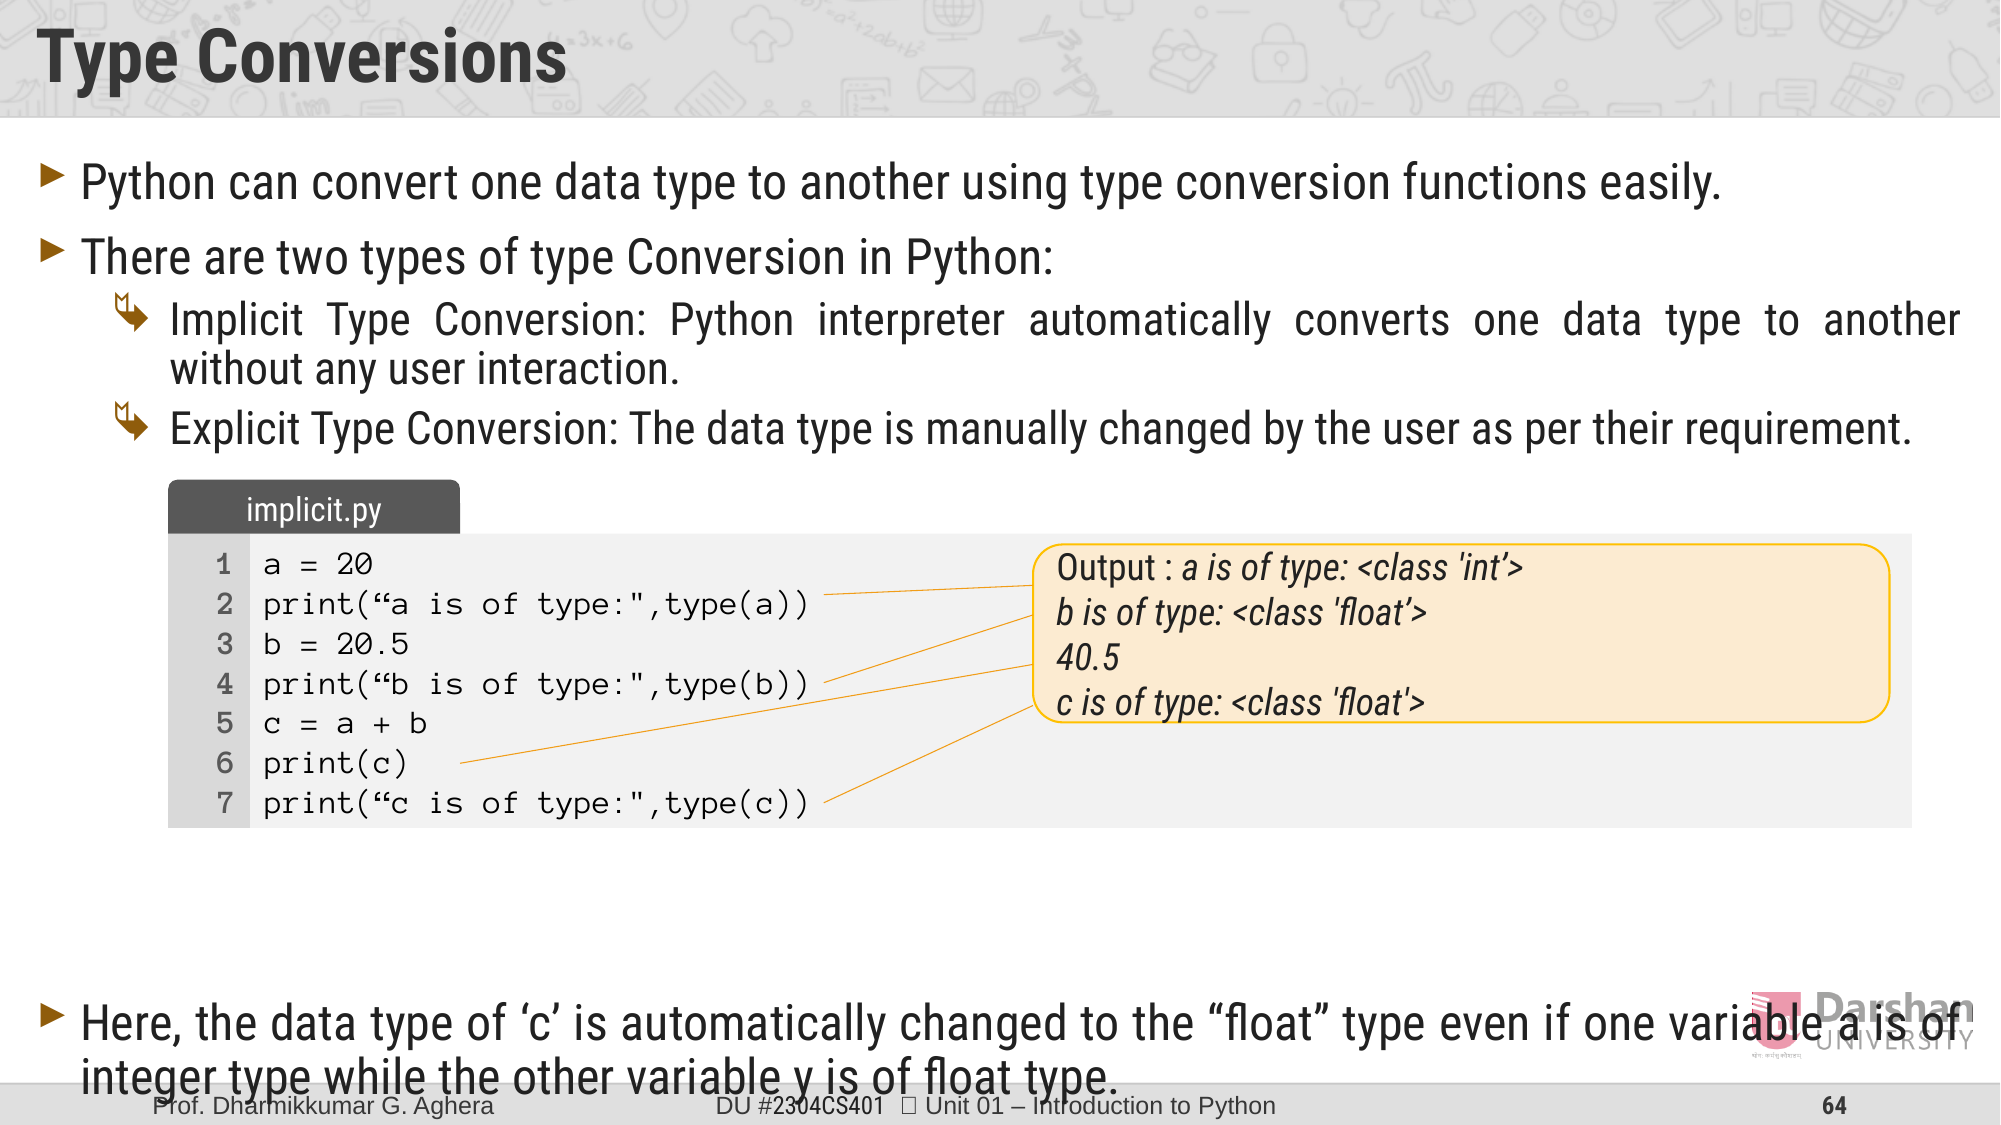

# Type Conversions
Python can convert one data type to another using type conversion functions easily.
There are two types of type Conversion in Python:
Implicit Type Conversion: Python interpreter automatically converts one data type to another without any user interaction.
Explicit Type Conversion: The data type is manually changed by the user as per their requirement.

Here, the data type of ‘c’ is automatically changed to the “float” type even if one variable a is of integer type while the other variable y is of float type.

implicit.py
1
2
3
4
5
6
7
a = 20
print(“a is of type:",type(a))
b = 20.5
print(“b is of type:",type(b))
c = a + b
print(c)
print(“c is of type:",type(c))
Output : a is of type: <class 'int’>
b is of type: <class 'float’>
40.5
c is of type: <class 'float'>